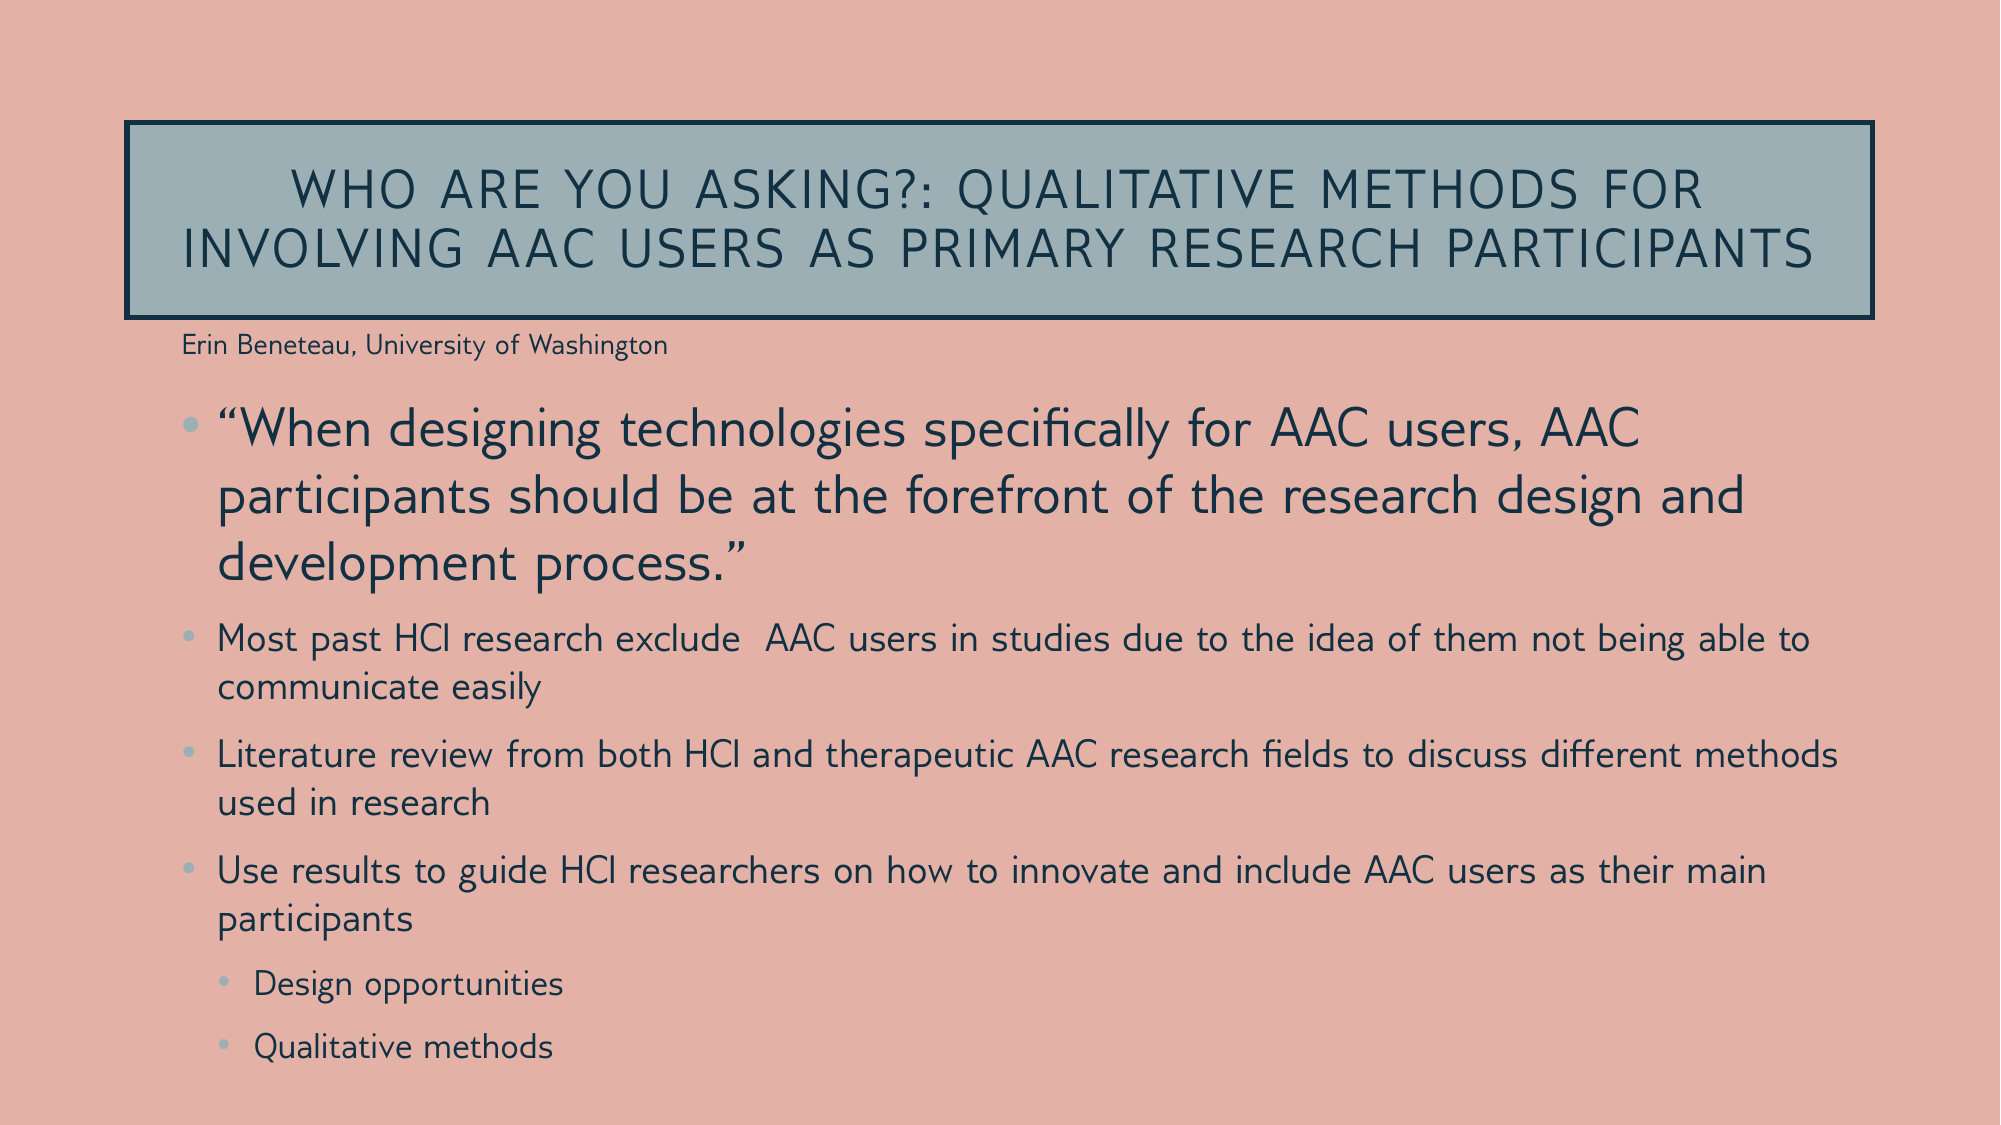

# Who Are You Asking?: Qualitative Methods for Involving AAC Users as Primary Research Participants
Erin Beneteau, University of Washington
“When designing technologies specifically for AAC users, AAC participants should be at the forefront of the research design and development process.”
Most past HCI research exclude  AAC users in studies due to the idea of them not being able to communicate easily
Literature review from both HCI and therapeutic AAC research fields to discuss different methods used in research
Use results to guide HCI researchers on how to innovate and include AAC users as their main participants
Design opportunities
Qualitative methods